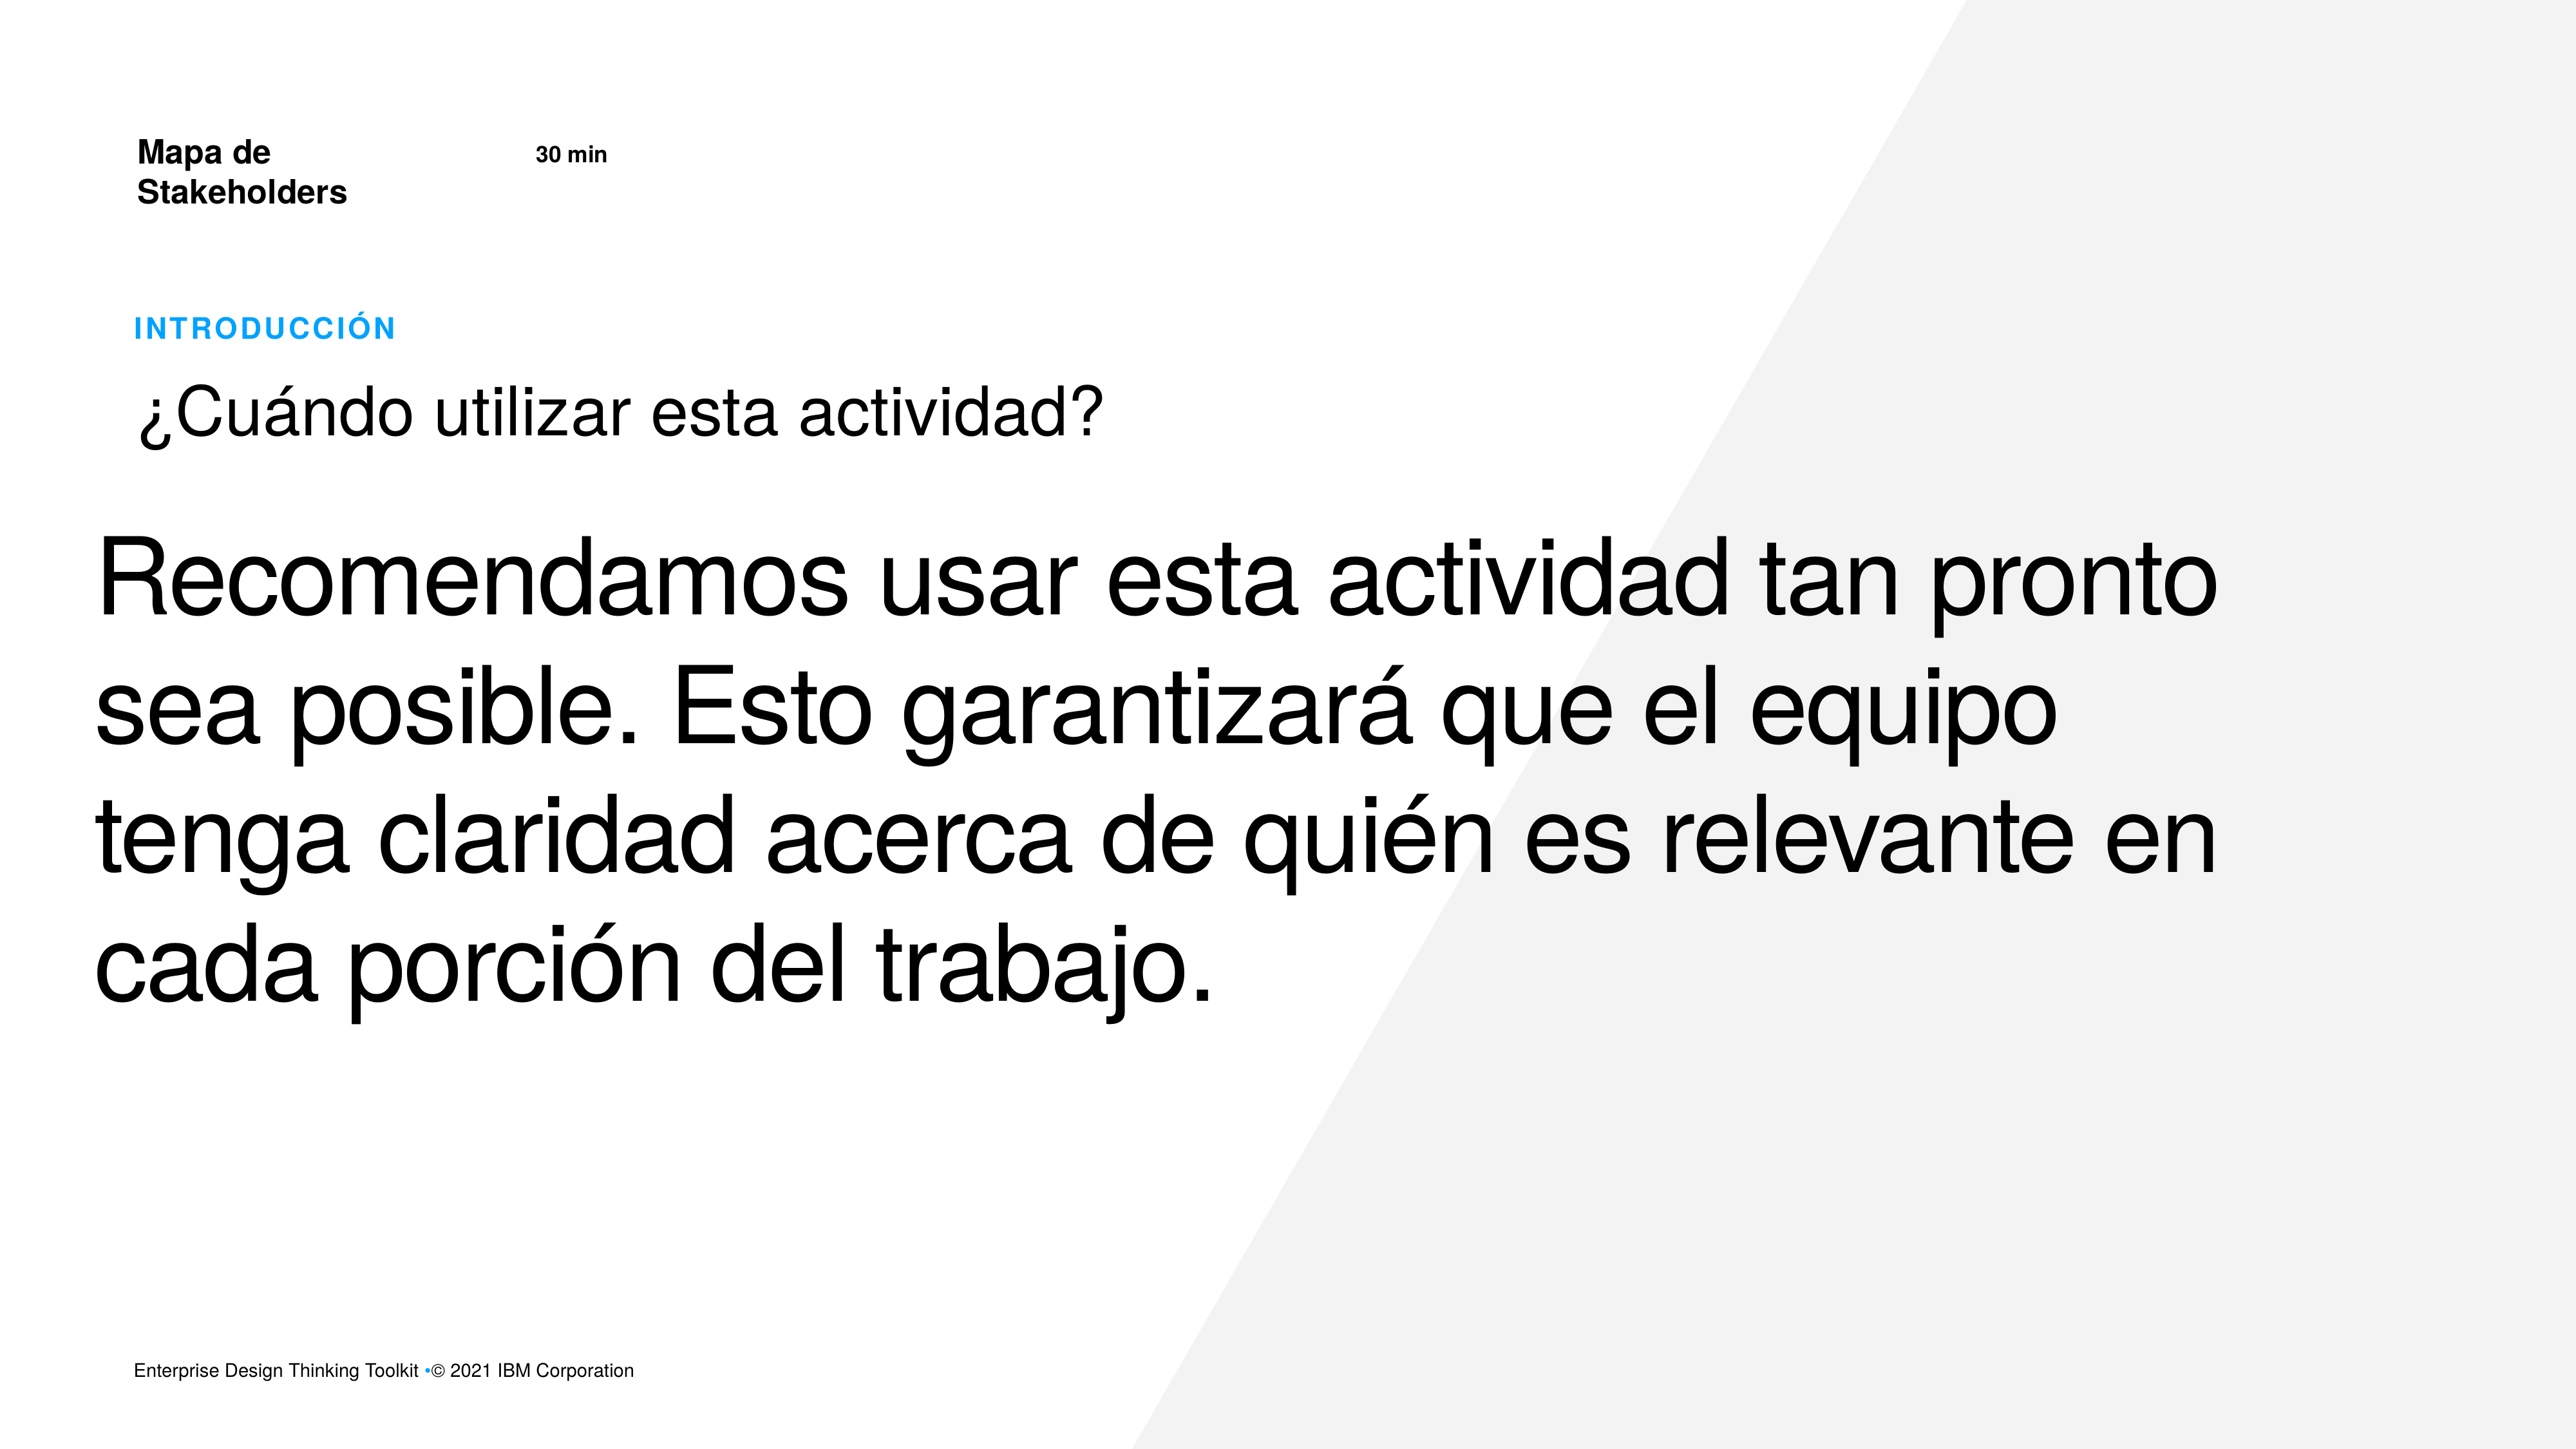

Mapa de
Stakeholders
30 min
IntroducciÓn
¿Cuándo utilizar esta actividad?
Recomendamos usar esta actividad tan pronto sea posible. Esto garantizará que el equipo tenga claridad acerca de quién es relevante en cada porción del trabajo.
Enterprise Design Thinking Toolkit •© 2021 IBM Corporation